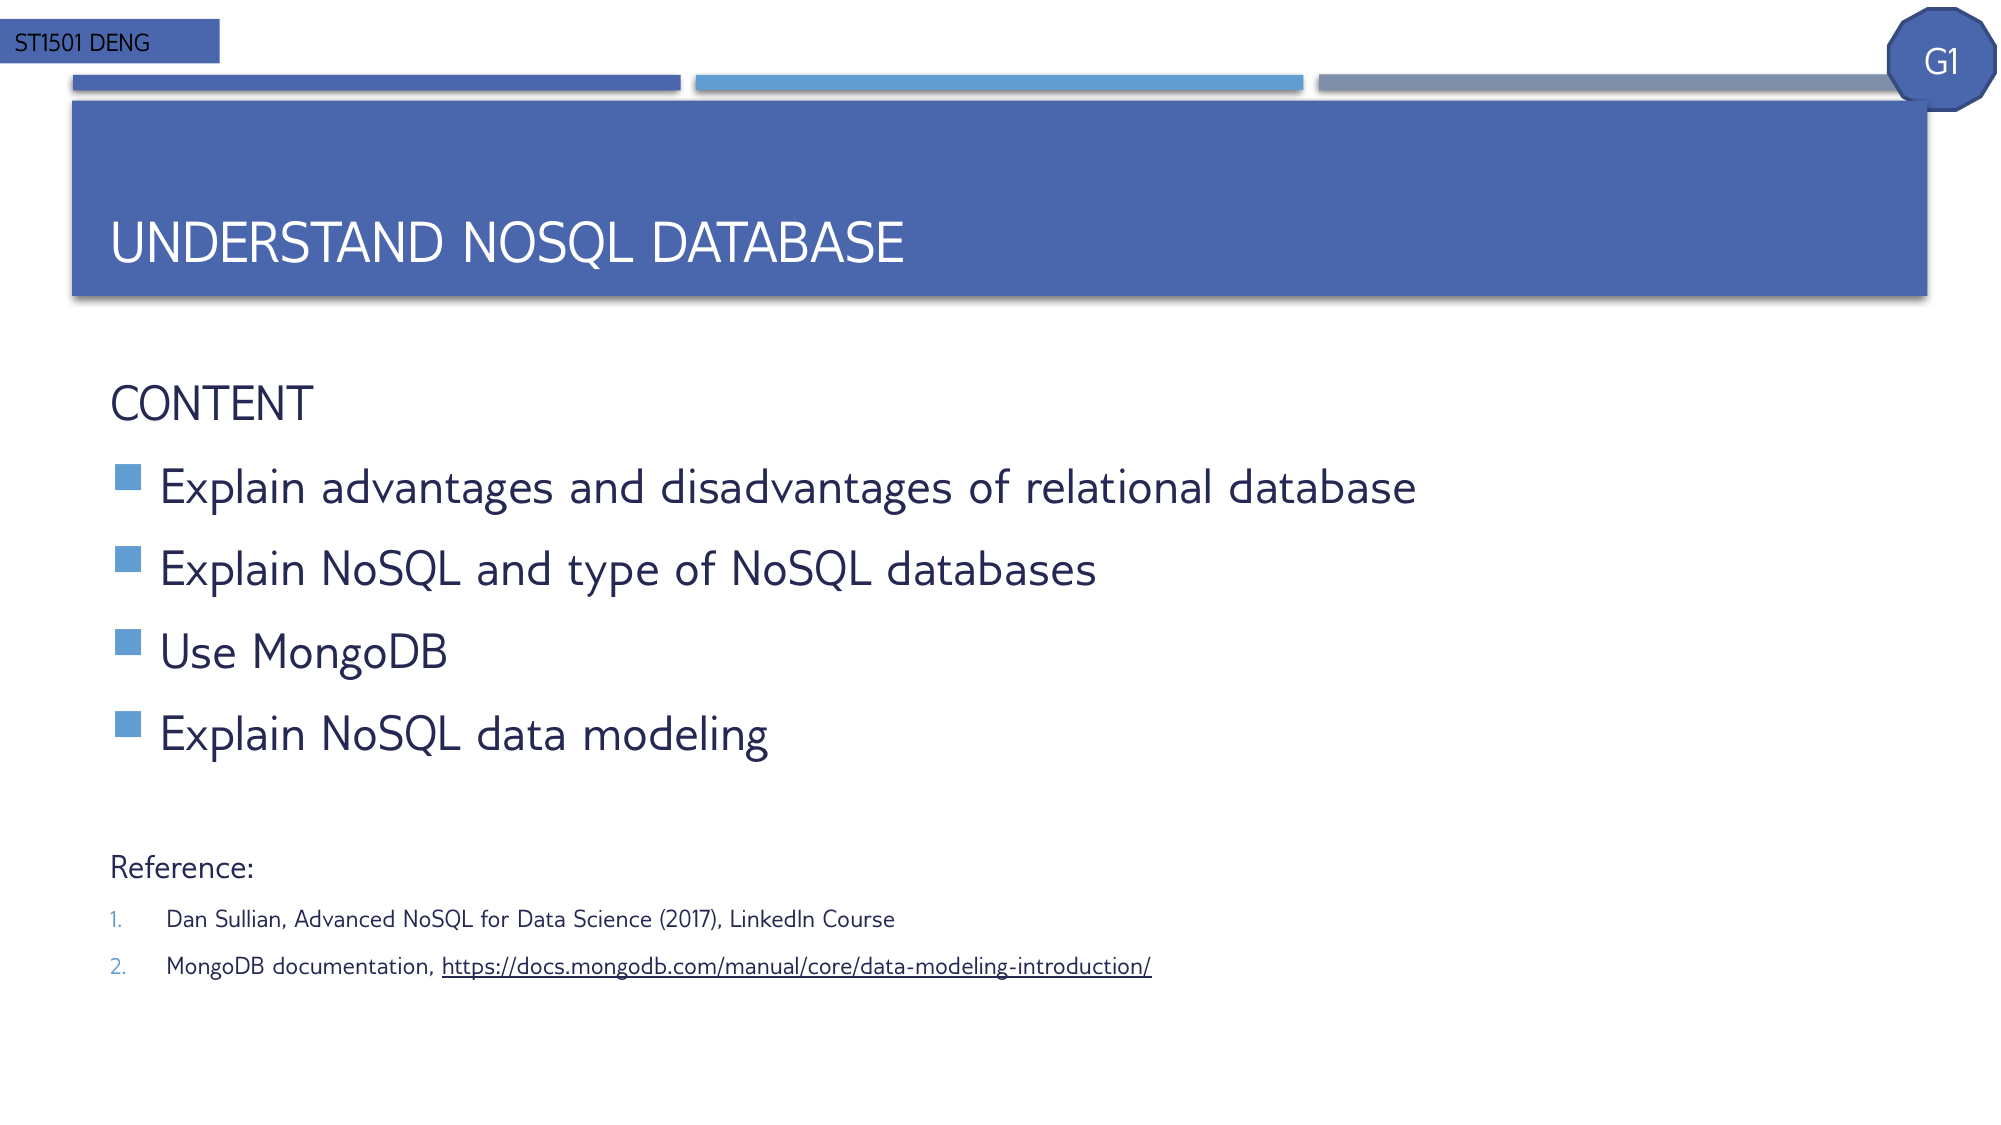

# Understand Nosql Database
CONTENT
Explain advantages and disadvantages of relational database
Explain NoSQL and type of NoSQL databases
Use MongoDB
Explain NoSQL data modeling

Reference:
Dan Sullian, Advanced NoSQL for Data Science (2017), LinkedIn Course
MongoDB documentation, https://docs.mongodb.com/manual/core/data-modeling-introduction/